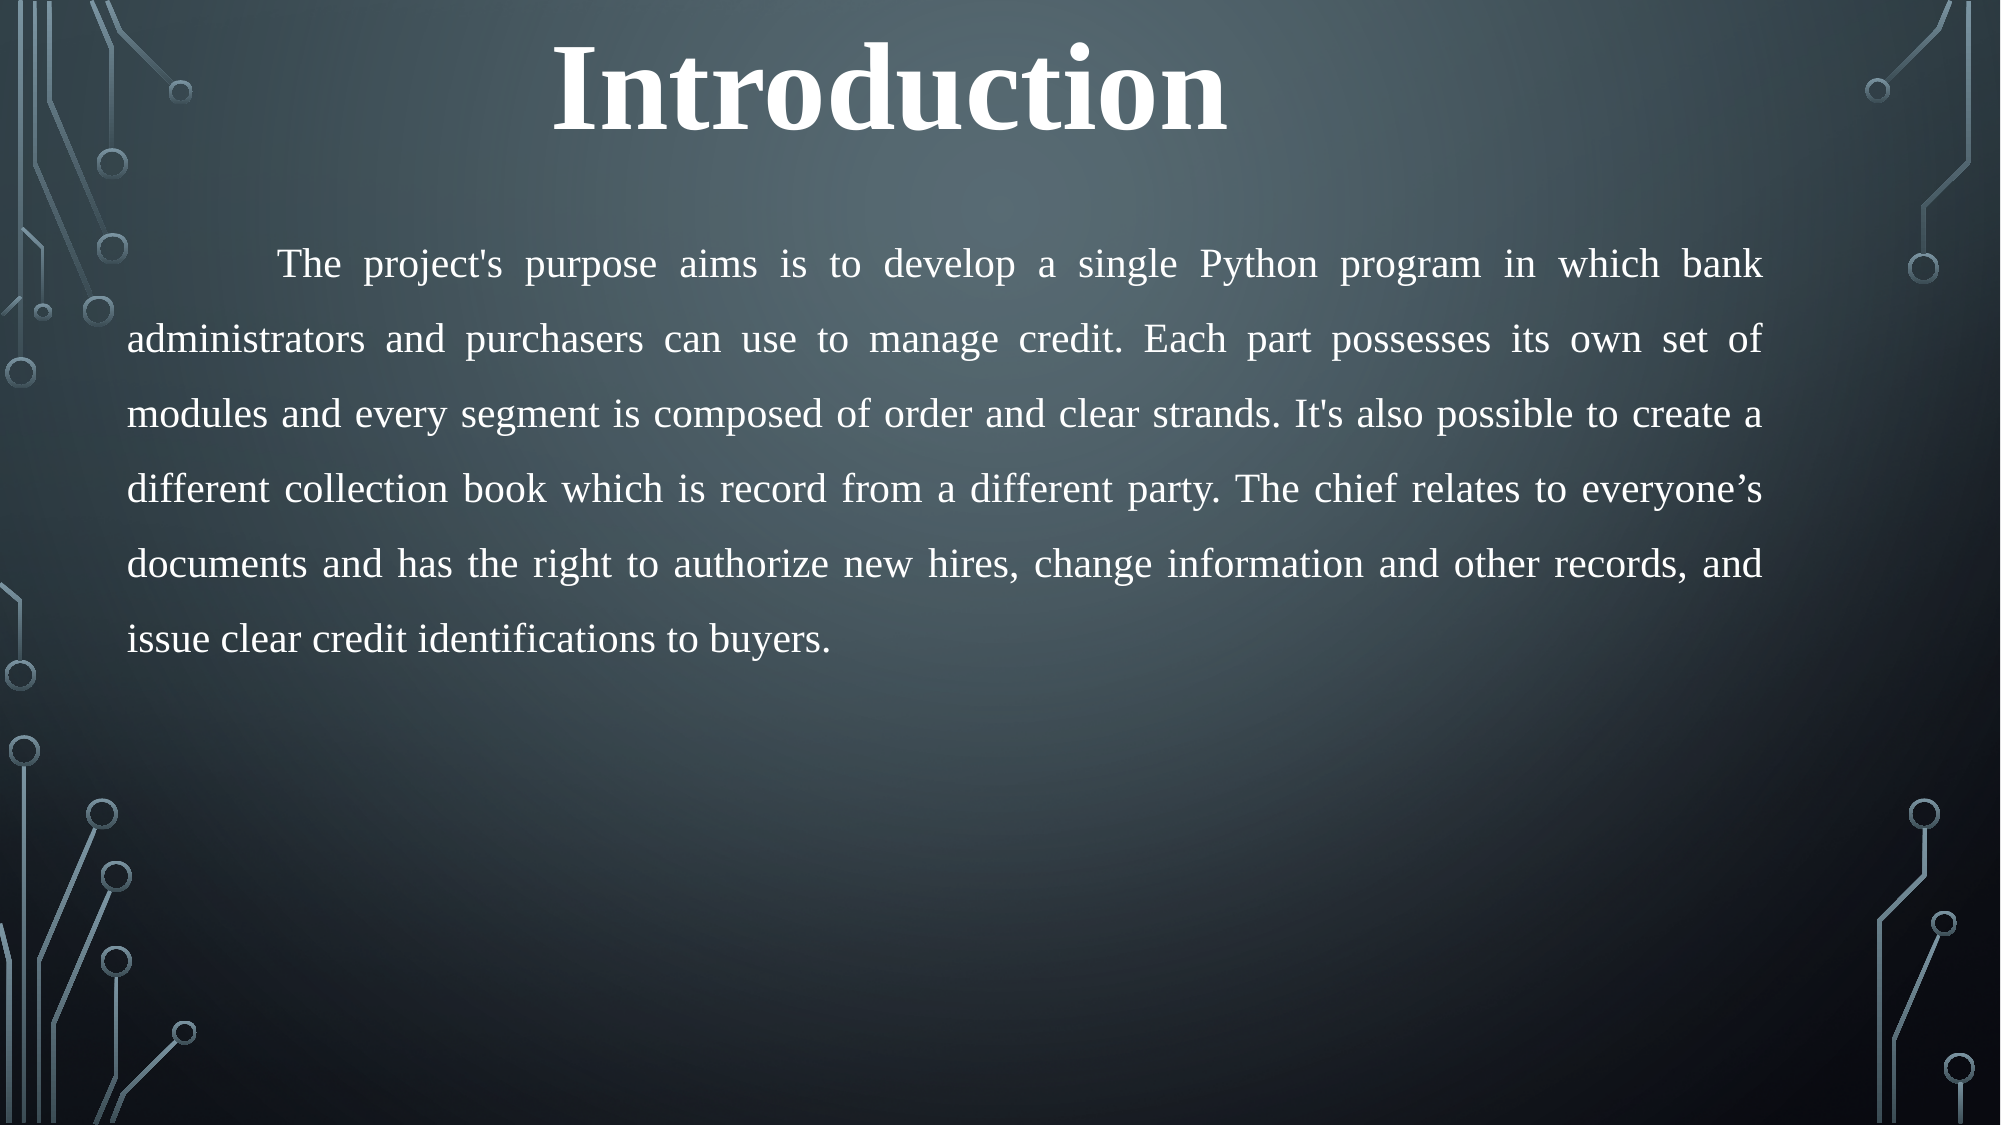

Introduction
	The project's purpose aims is to develop a single Python program in which bank administrators and purchasers can use to manage credit. Each part possesses its own set of modules and every segment is composed of order and clear strands. It's also possible to create a different collection book which is record from a different party. The chief relates to everyone’s documents and has the right to authorize new hires, change information and other records, and issue clear credit identifications to buyers.